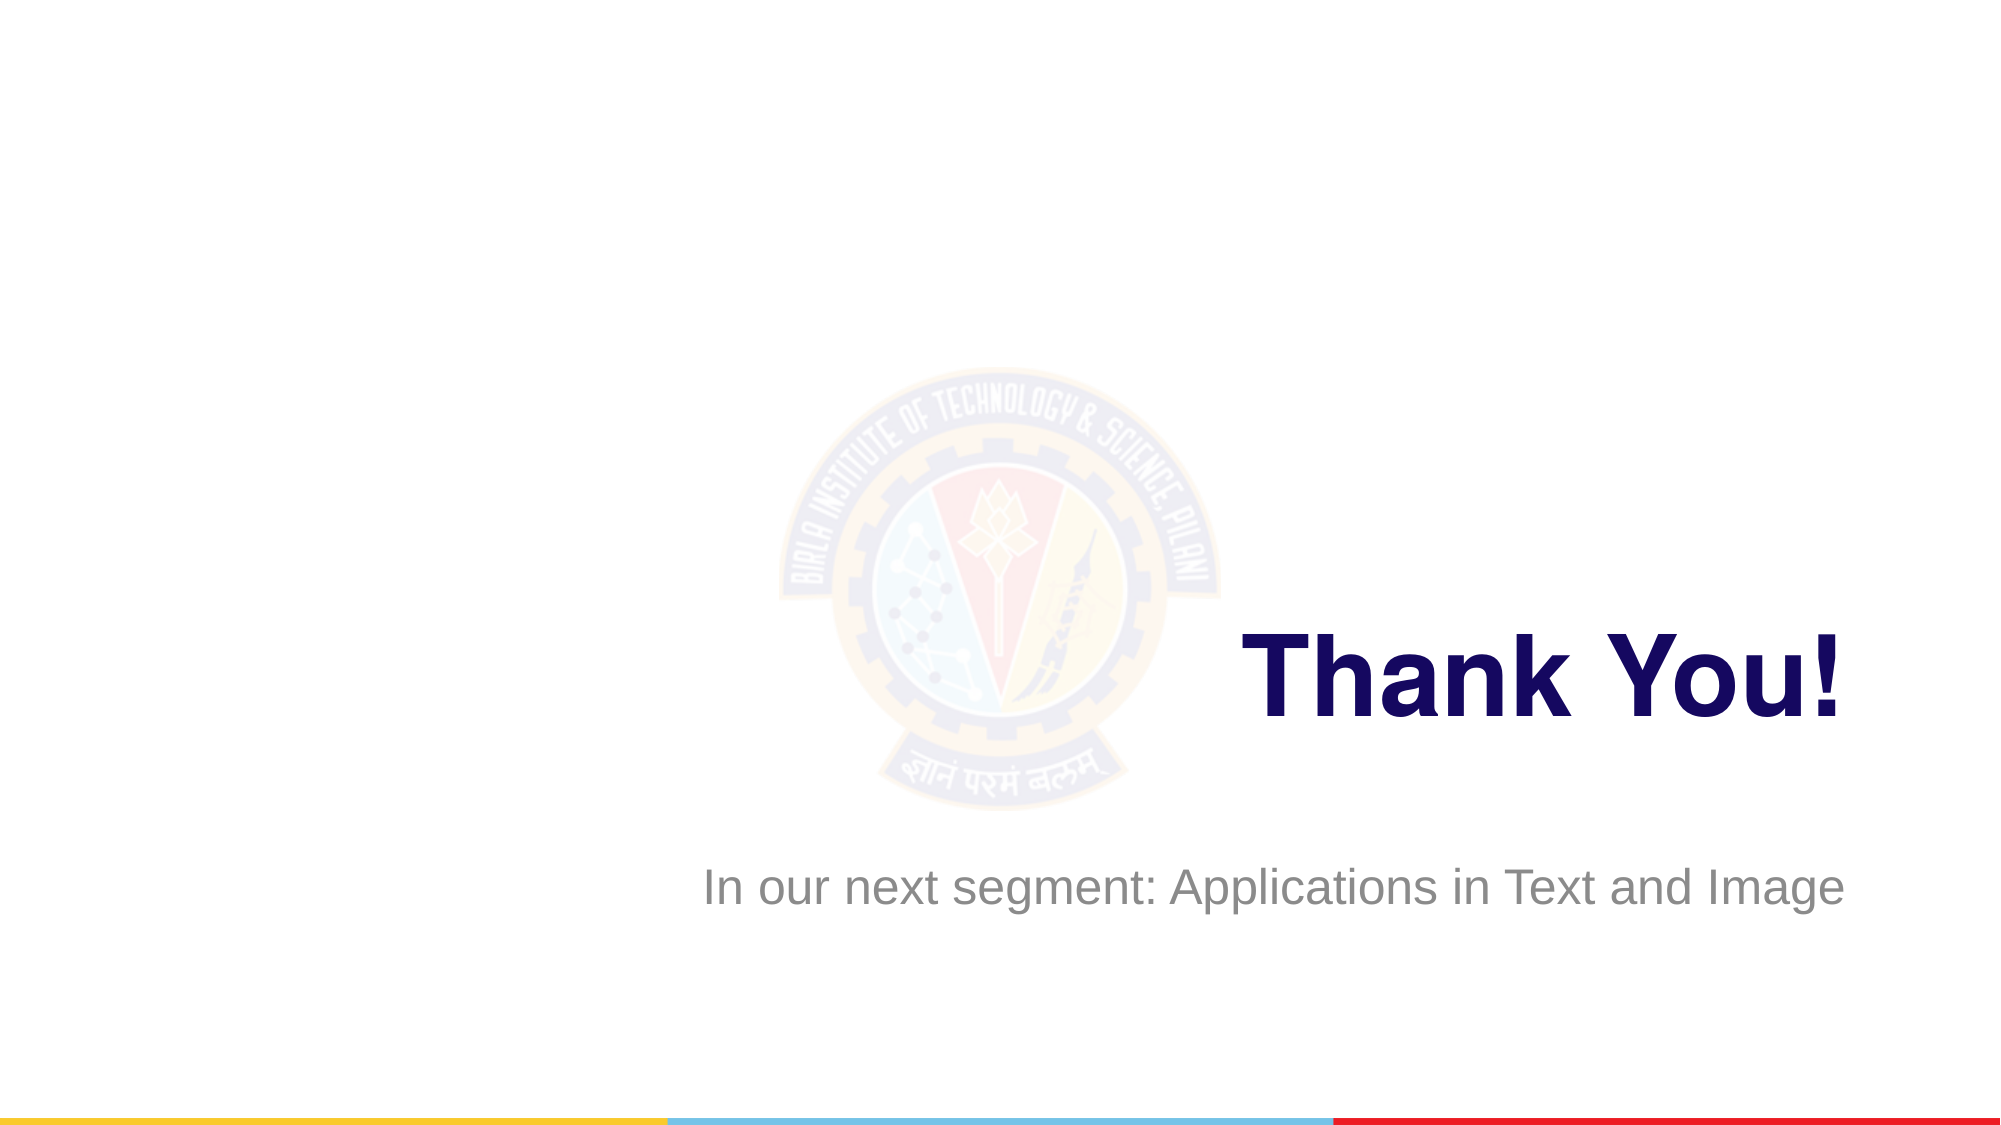

# Thank You!
In our next segment: Applications in Text and Image